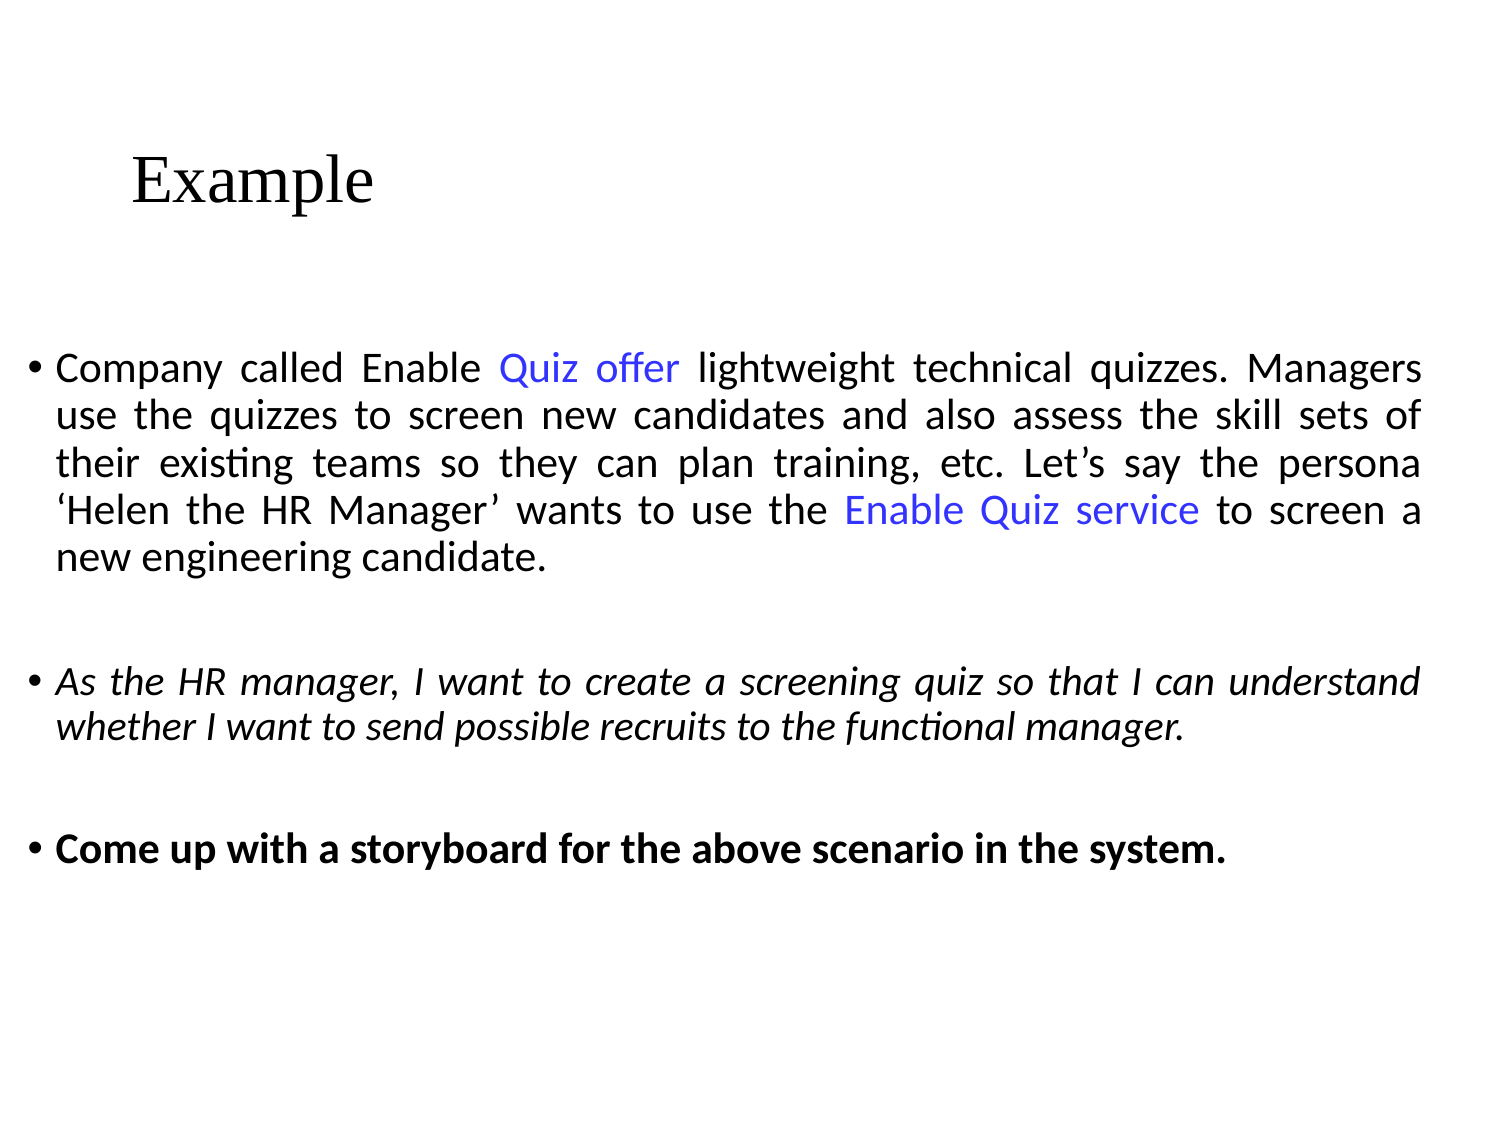

# Example
Company called Enable Quiz offer lightweight technical quizzes. Managers use the quizzes to screen new candidates and also assess the skill sets of their existing teams so they can plan training, etc. Let’s say the persona ‘Helen the HR Manager’ wants to use the Enable Quiz service to screen a new engineering candidate.

As the HR manager, I want to create a screening quiz so that I can understand whether I want to send possible recruits to the functional manager.

Come up with a storyboard for the above scenario in the system.